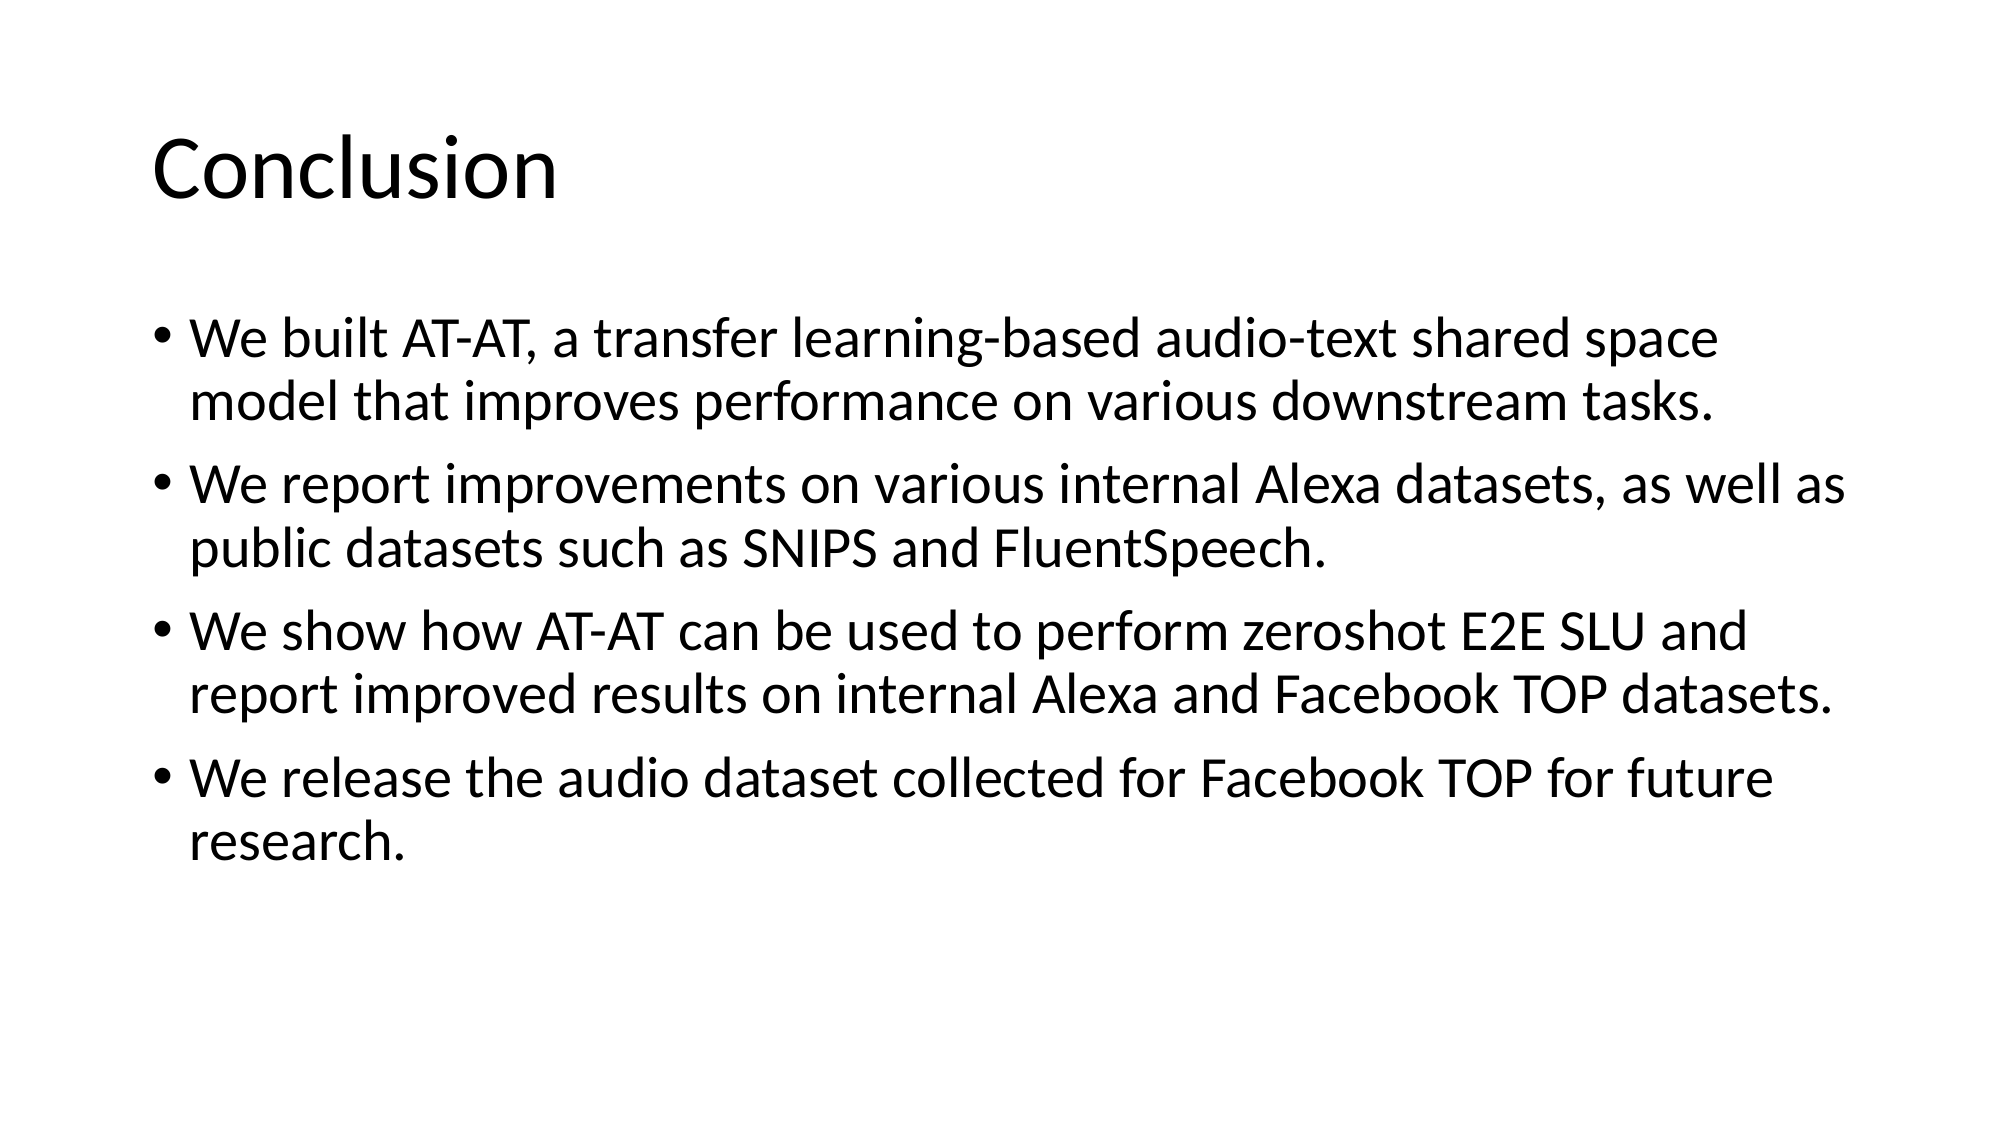

# Conclusion
We built AT-AT, a transfer learning-based audio-text shared space model that improves performance on various downstream tasks.
We report improvements on various internal Alexa datasets, as well as public datasets such as SNIPS and FluentSpeech.
We show how AT-AT can be used to perform zeroshot E2E SLU and report improved results on internal Alexa and Facebook TOP datasets.
We release the audio dataset collected for Facebook TOP for future research.